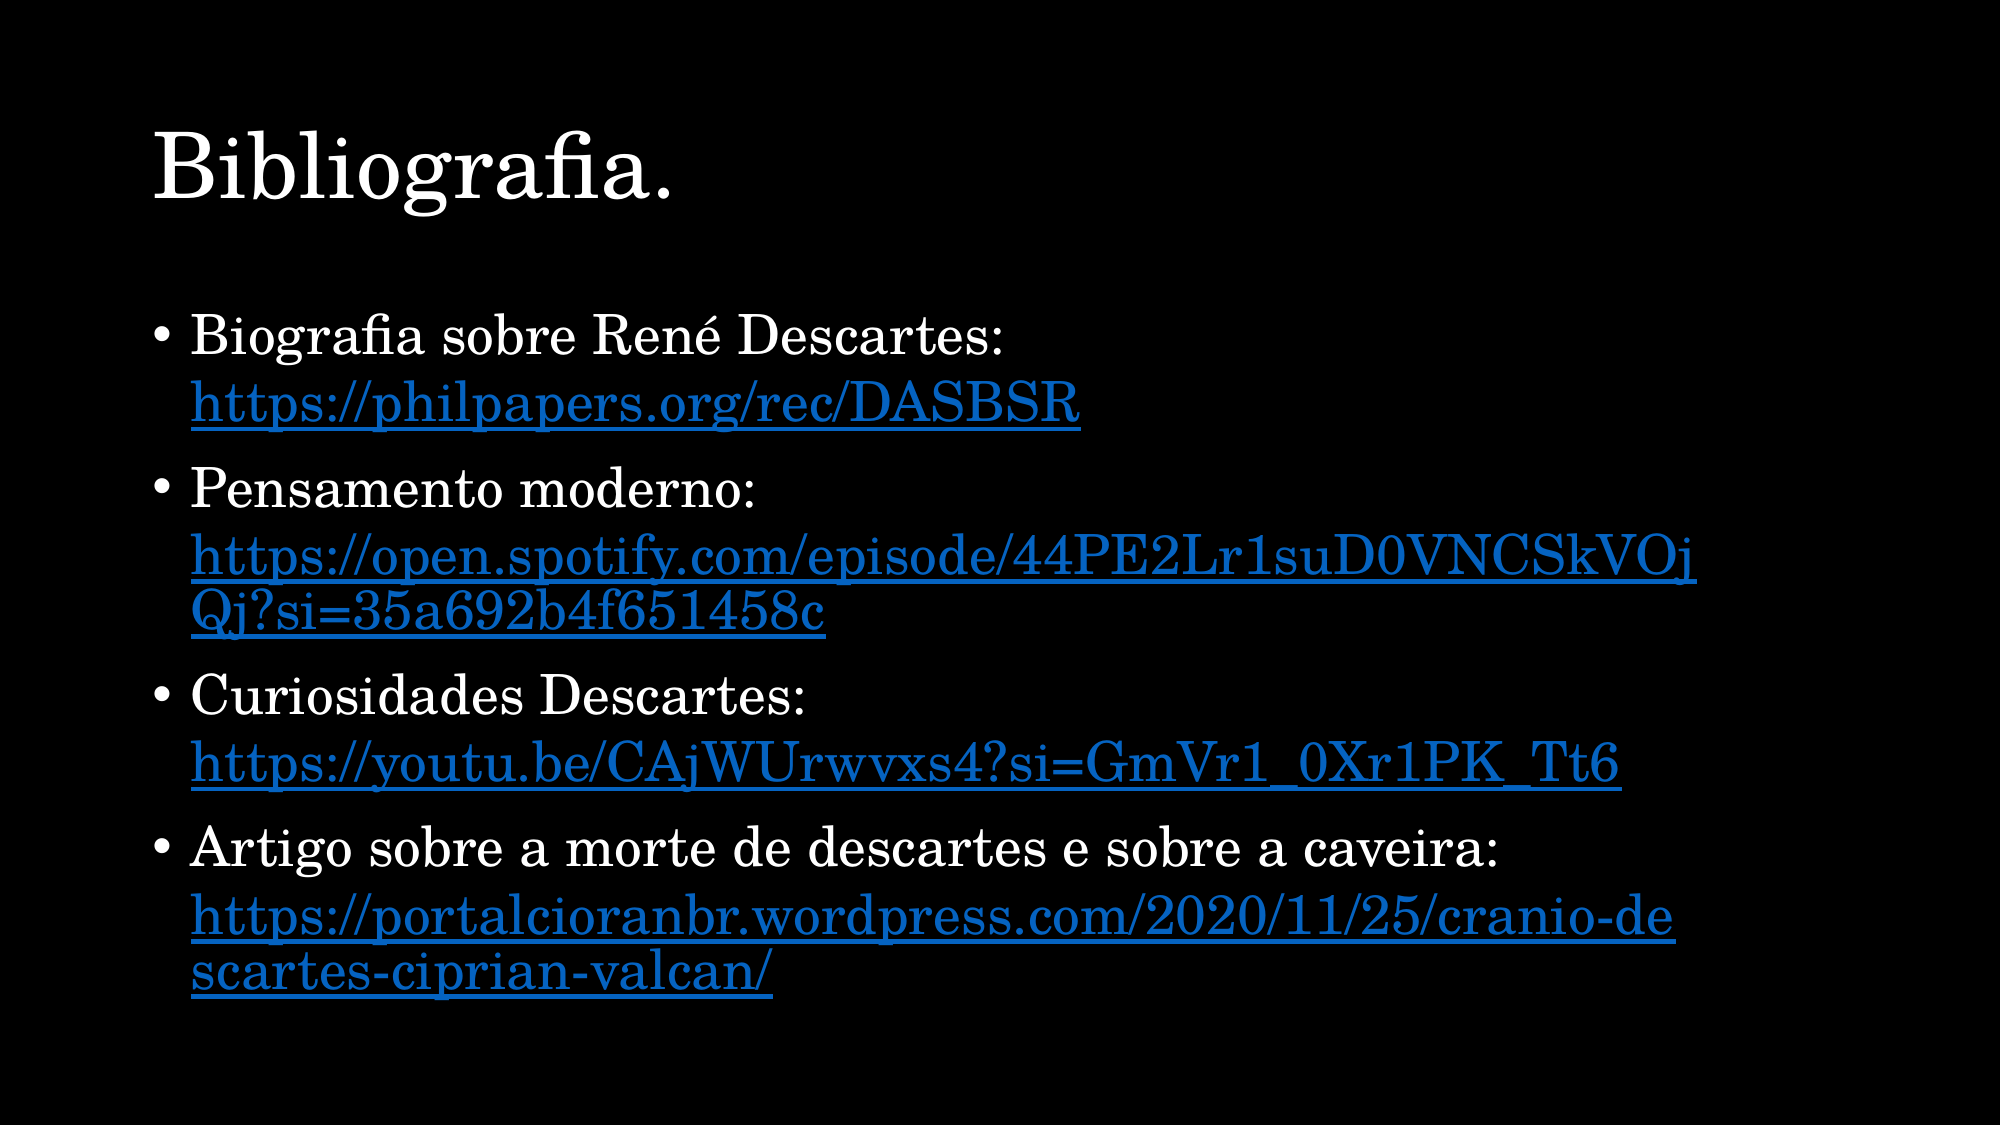

# Bibliografia.
Biografia sobre René Descartes: https://philpapers.org/rec/DASBSR
Pensamento moderno: https://open.spotify.com/episode/44PE2Lr1suD0VNCSkVOjQj?si=35a692b4f651458c
Curiosidades Descartes: https://youtu.be/CAjWUrwvxs4?si=GmVr1_0Xr1PK_Tt6
Artigo sobre a morte de descartes e sobre a caveira: https://portalcioranbr.wordpress.com/2020/11/25/cranio-descartes-ciprian-valcan/